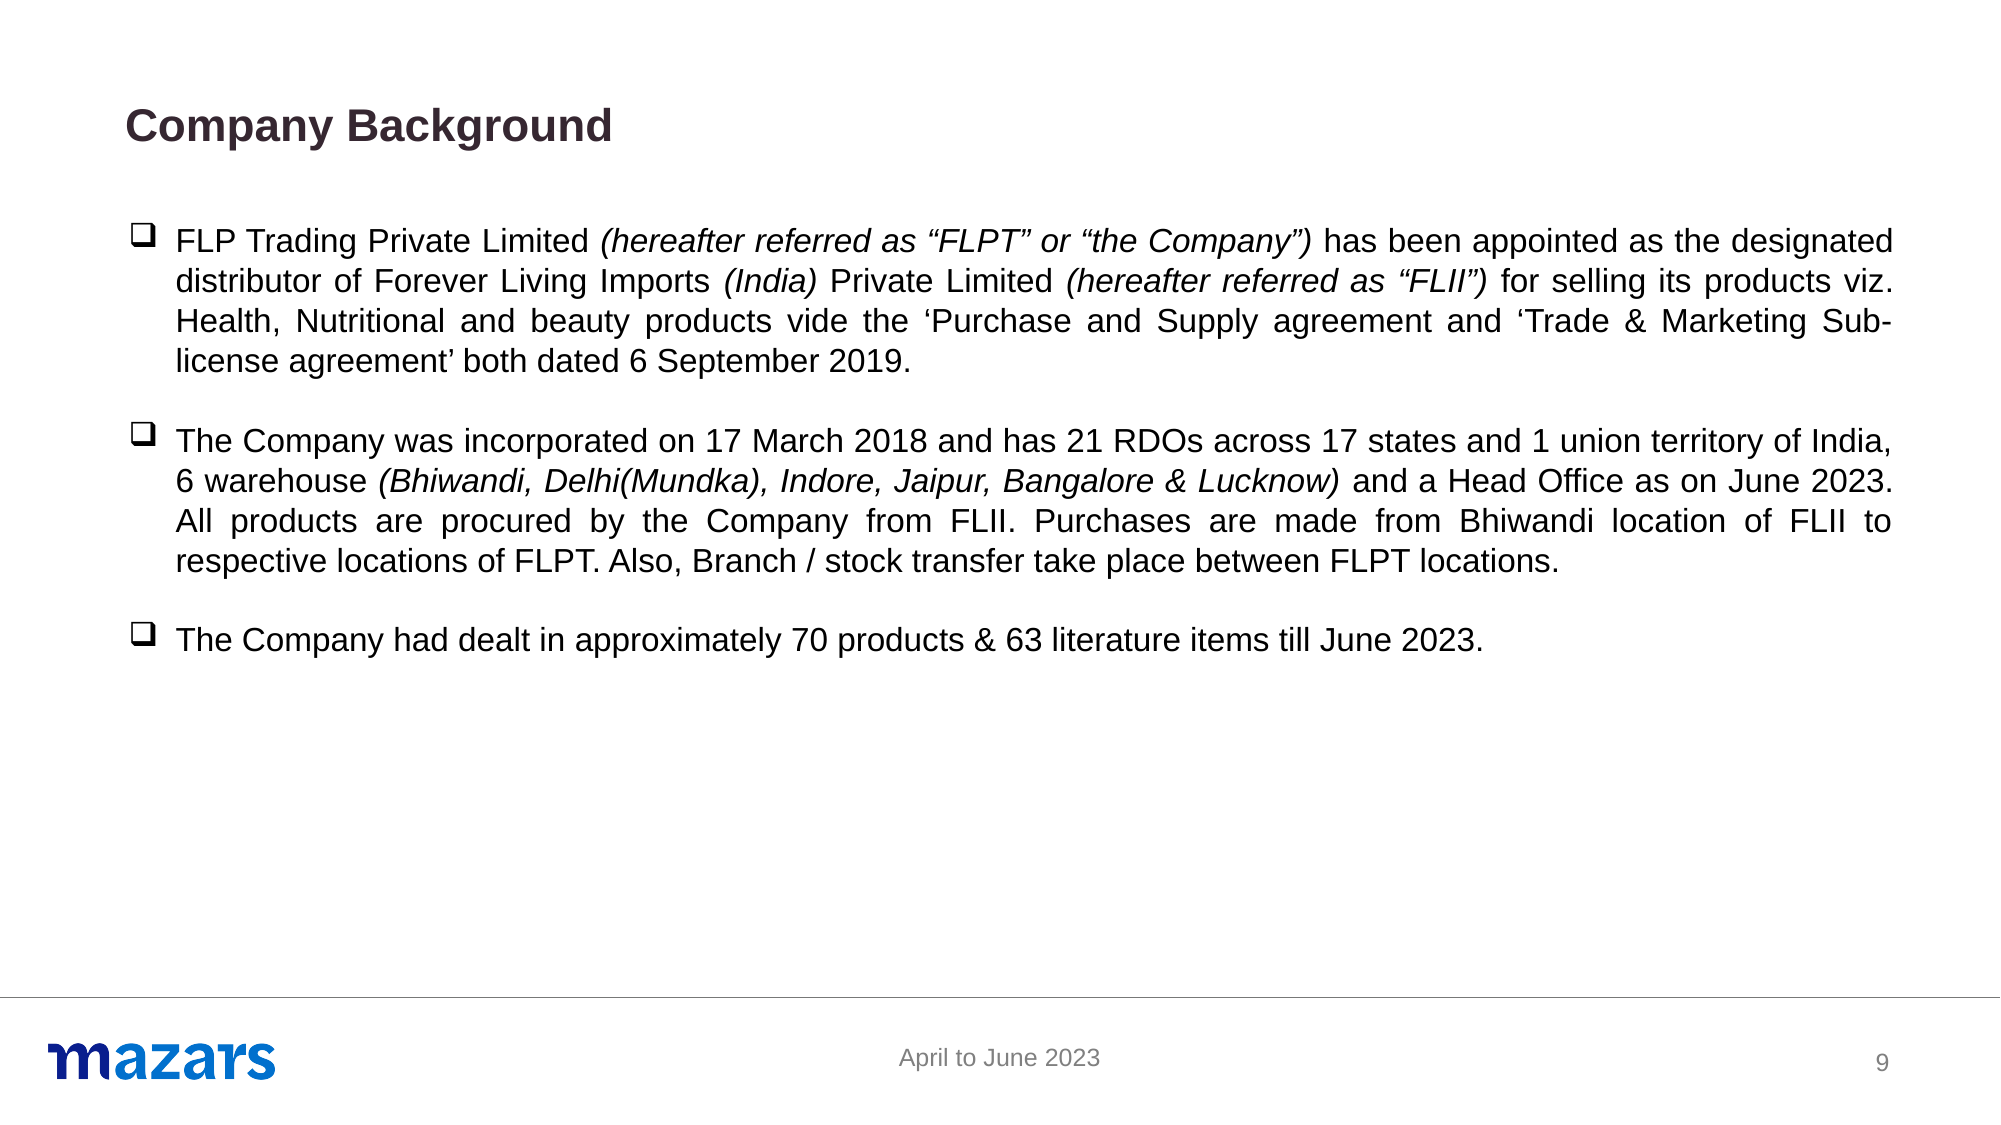

Company Background
9
FLP Trading Private Limited (hereafter referred as “FLPT” or “the Company”) has been appointed as the designated distributor of Forever Living Imports (India) Private Limited (hereafter referred as “FLII”) for selling its products viz. Health, Nutritional and beauty products vide the ‘Purchase and Supply agreement and ‘Trade & Marketing Sub-license agreement’ both dated 6 September 2019.

The Company was incorporated on 17 March 2018 and has 21 RDOs across 17 states and 1 union territory of India, 6 warehouse (Bhiwandi, Delhi(Mundka), Indore, Jaipur, Bangalore & Lucknow) and a Head Office as on June 2023. All products are procured by the Company from FLII. Purchases are made from Bhiwandi location of FLII to respective locations of FLPT. Also, Branch / stock transfer take place between FLPT locations.

The Company had dealt in approximately 70 products & 63 literature items till June 2023.
April to June 2023
9